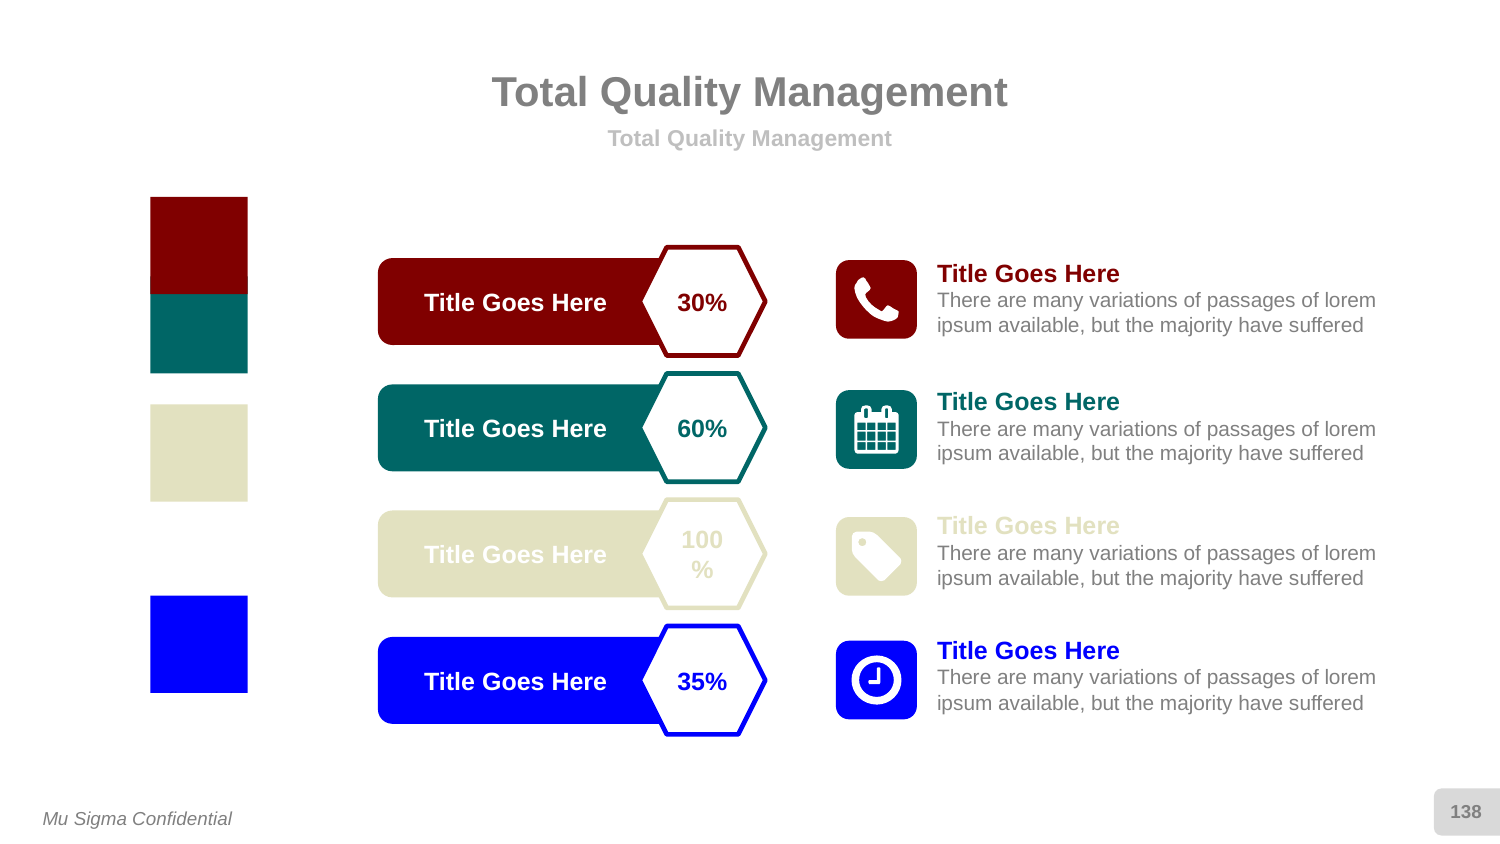

# Total Quality Management
Total Quality Management

30%
Title Goes Here
There are many variations of passages of lorem ipsum available, but the majority have suffered

Title Goes Here

60%
Title Goes Here
There are many variations of passages of lorem ipsum available, but the majority have suffered

Title Goes Here

100%
Title Goes Here
There are many variations of passages of lorem ipsum available, but the majority have suffered

Title Goes Here

35%
Title Goes Here
There are many variations of passages of lorem ipsum available, but the majority have suffered

Title Goes Here

138